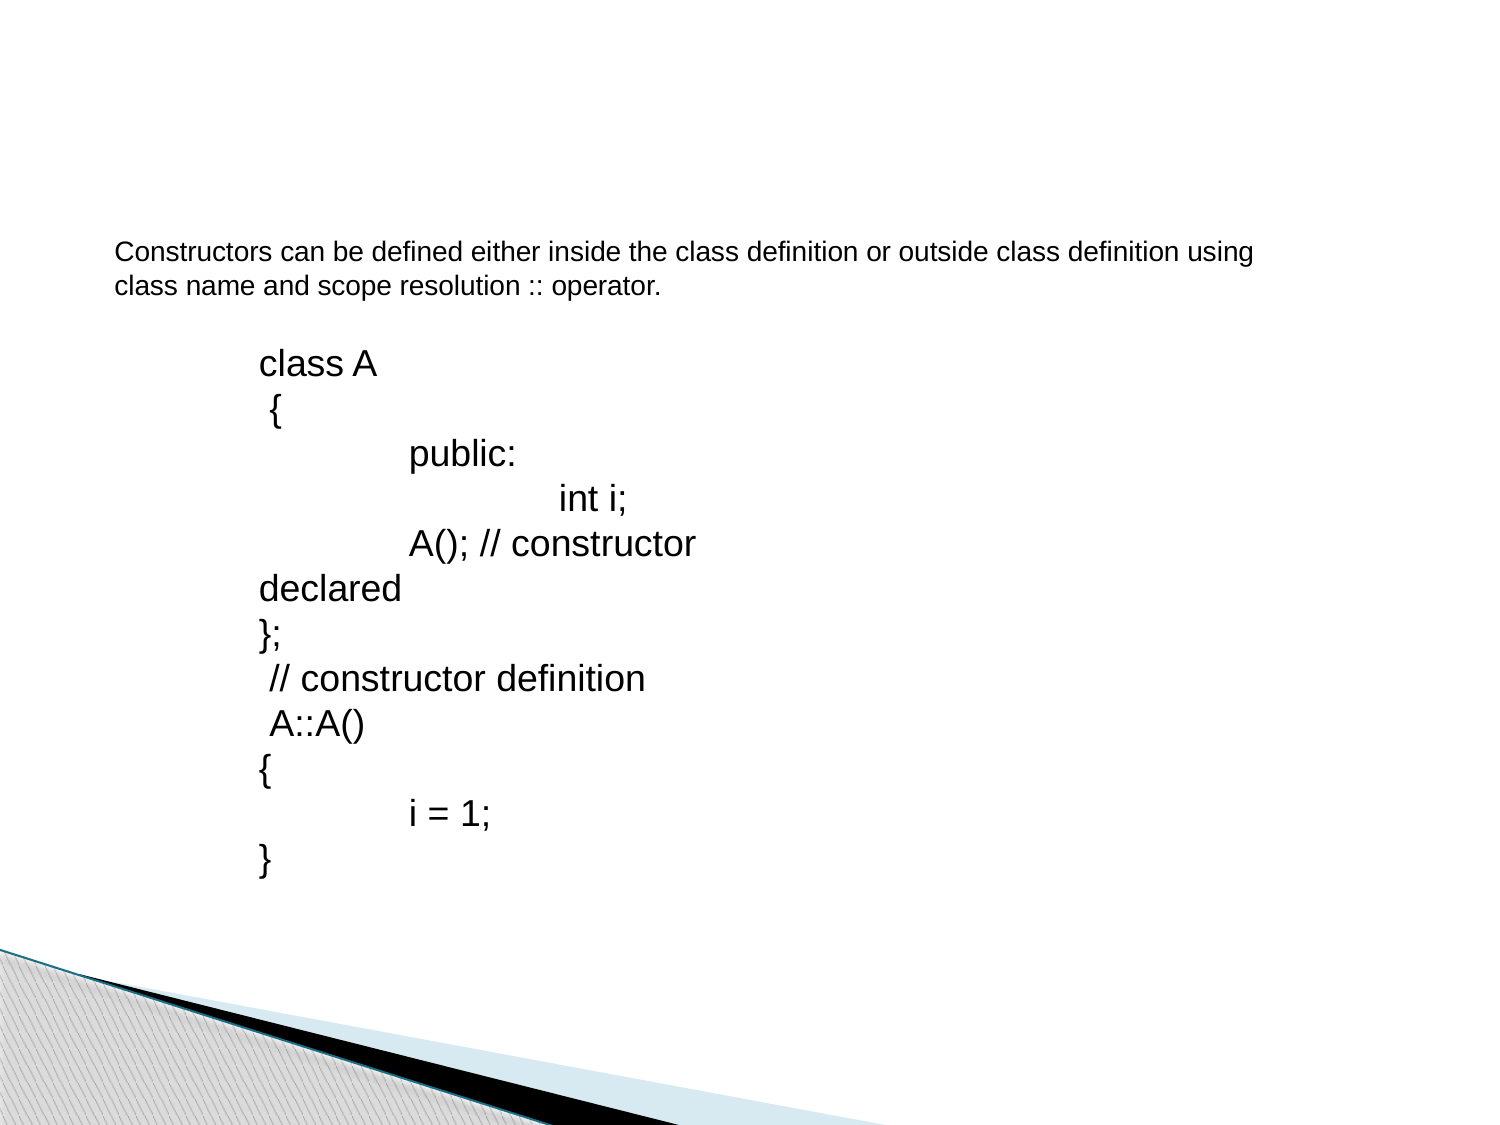

# Constructors can be defined either inside the class definition or outside class definition using class name and scope resolution :: operator.
class A
 {
	public:
 		int i;
	A(); // constructor declared
};
 // constructor definition
 A::A()
{
 	i = 1;
}